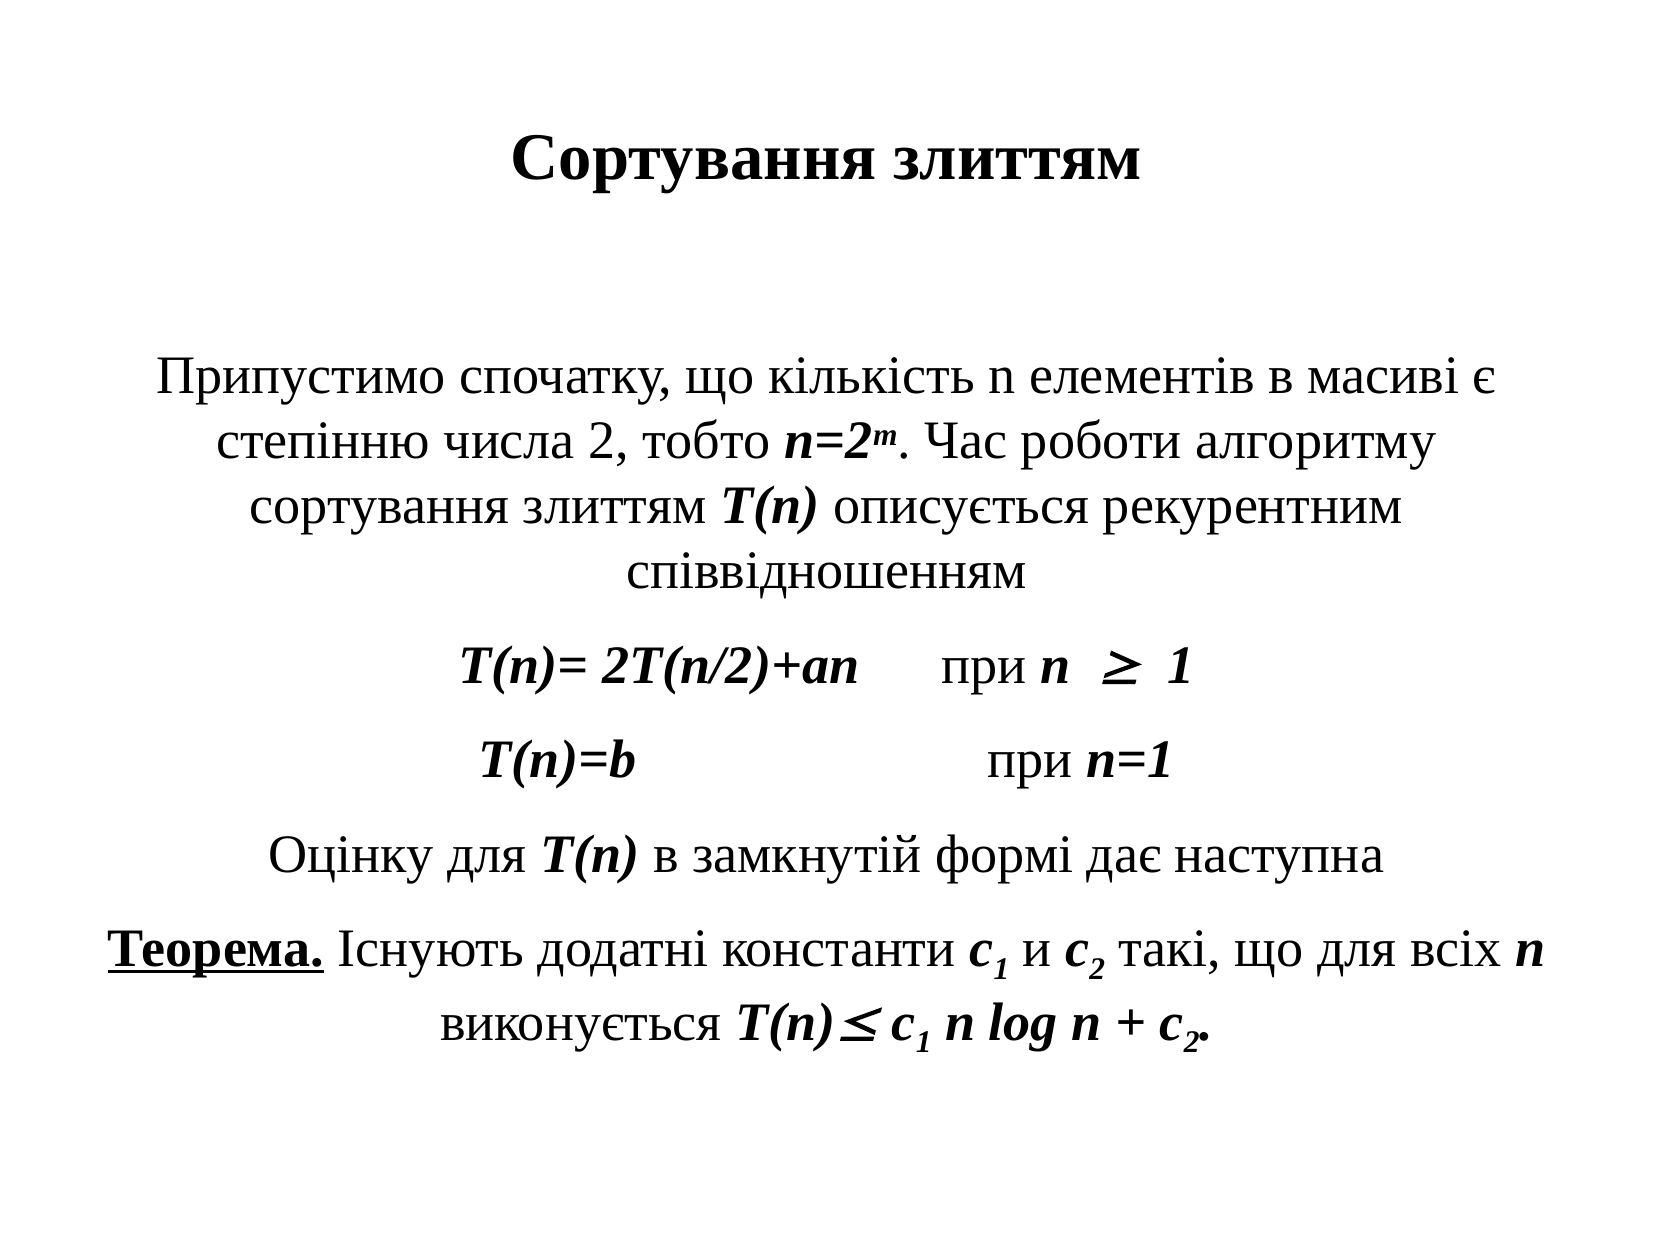

Сортування злиттям
Припустимо спочатку, що кількість n елементів в масиві є степінню числа 2, тобто n=2m. Час роботи алгоритму сортування злиттям T(n) описується рекурентним співвідношенням
T(n)= 2T(n/2)+an      при n ≥ 1
T(n)=b                          при n=1
Оцінку для T(n) в замкнутій формі дає наступна
Теорема. Існують додатні константи c1 и с2 такі, що для всіх n виконується T(n)≤ c1 n log n + c2.